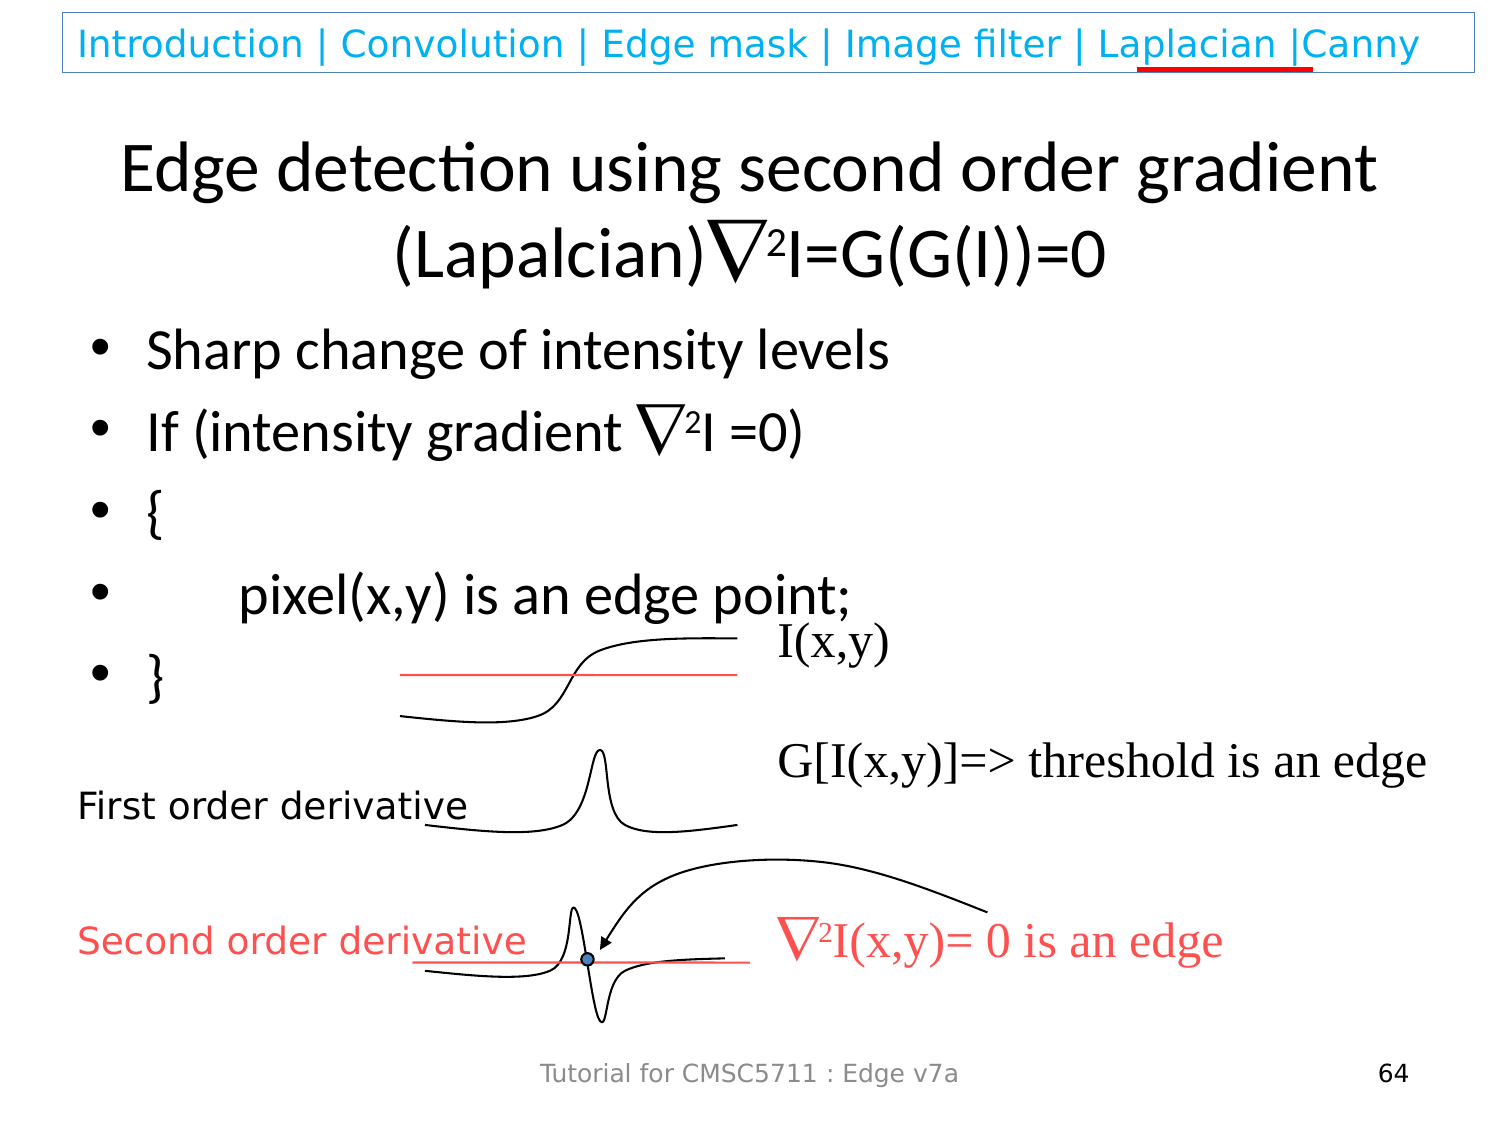

# Edge detection using second order gradient (Lapalcian)∇2I=G(G(I))=0
Sharp change of intensity levels
If (intensity gradient ∇2I =0)
{
       pixel(x,y) is an edge point;
}
I(x,y)

G[I(x,y)]=> threshold is an edge

∇2I(x,y)= 0 is an edge

First order derivative

Second order derivative

Tutorial for CMSC5711 : Edge v7a
64